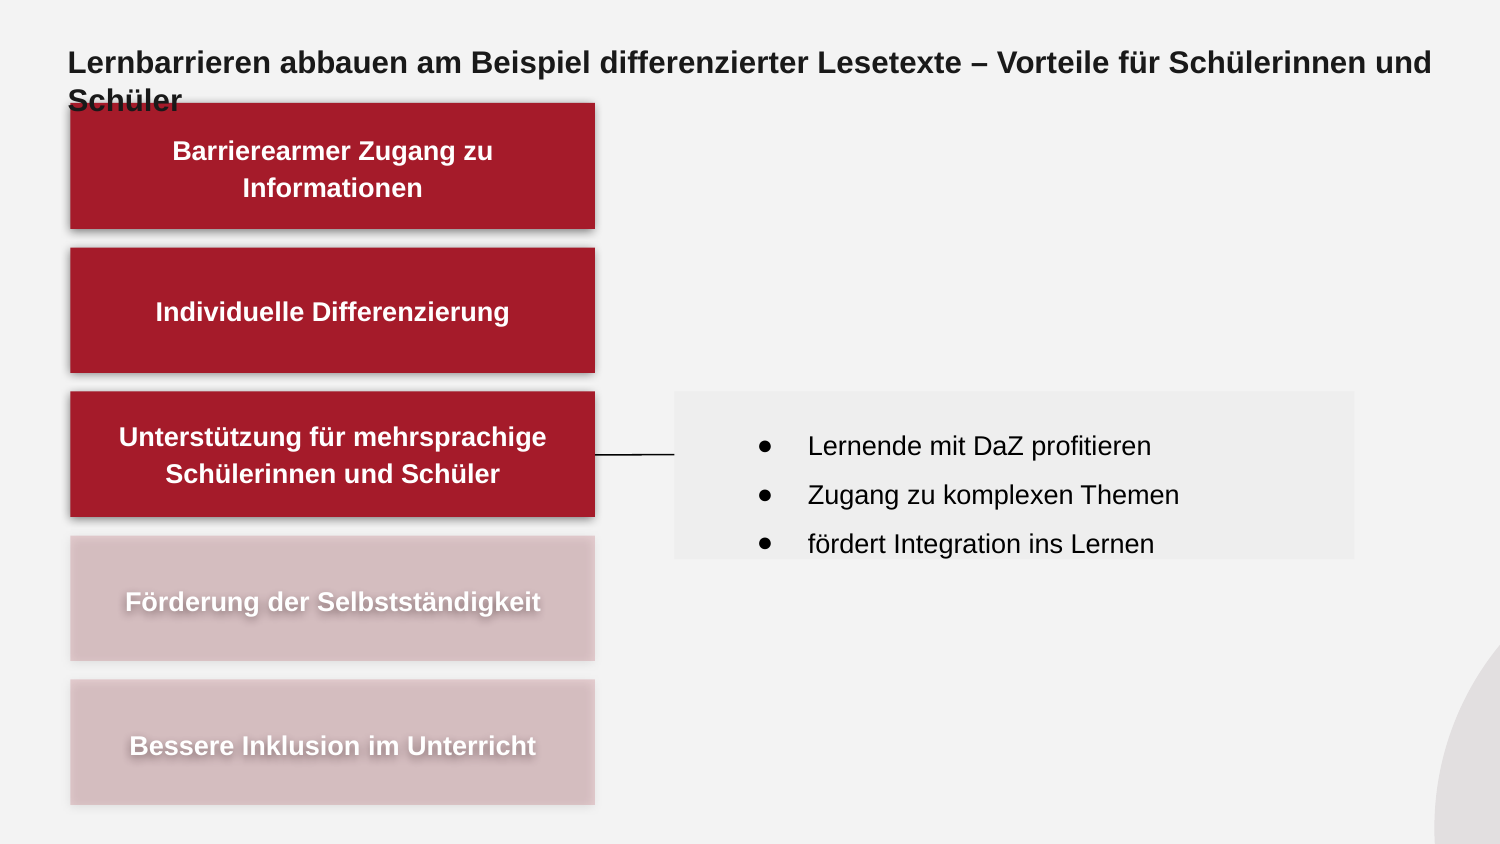

Lernbarrieren abbauen am Beispiel differenzierter Lesetexte – Vorteile für Schülerinnen und Schüler

Barrierearmer Zugang zu Informationen

Individuelle Differenzierung

Unterstützung für mehrsprachige Schülerinnen und Schüler

Lernende mit DaZ profitieren
Zugang zu komplexen Themen
fördert Integration ins Lernen
Förderung der Selbstständigkeit

Bessere Inklusion im Unterricht